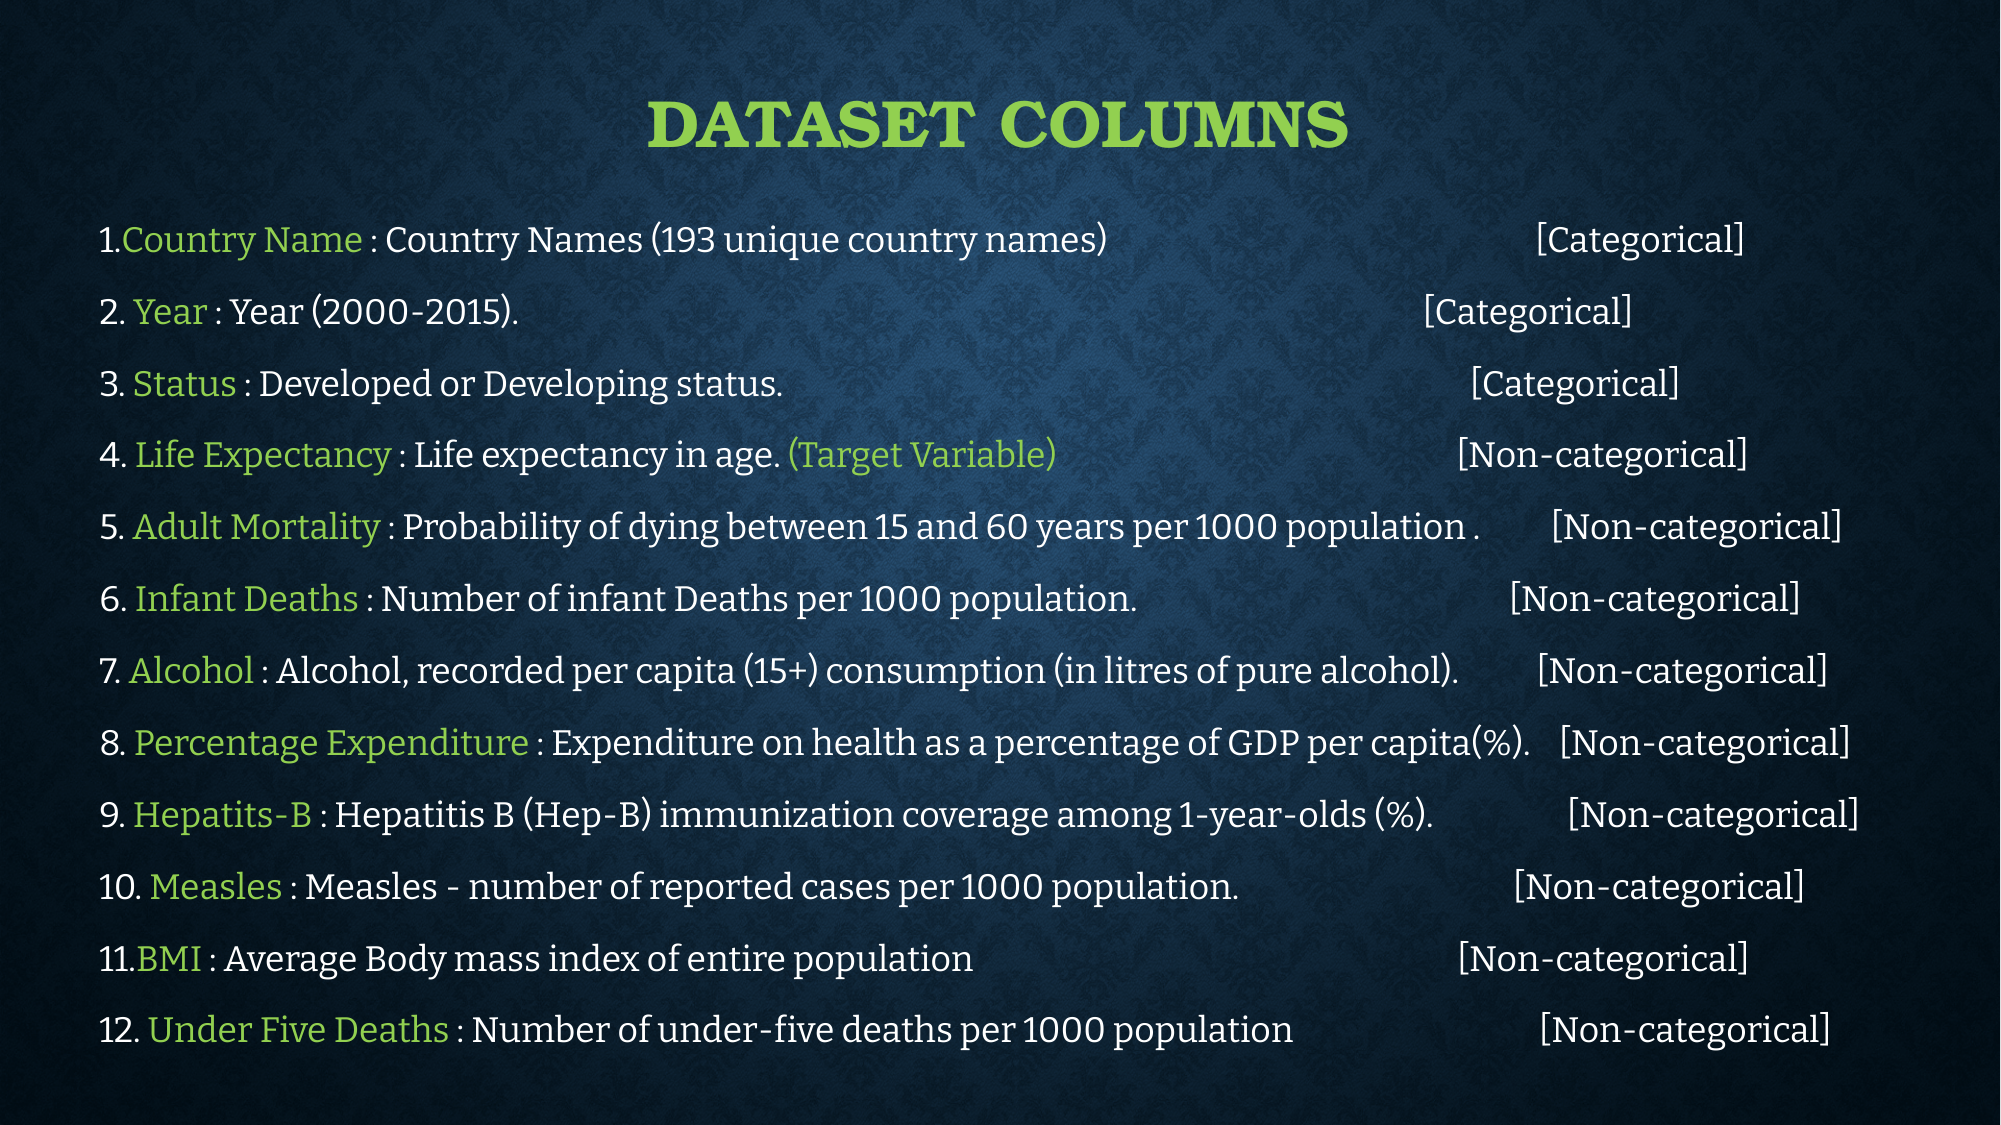

# Dataset columns
1.Country Name : Country Names (193 unique country names)                                                             [Categorical]
2. Year : Year (2000-2015).                                                                                                                                 [Categorical]
3. Status : Developed or Developing status.                                                                                                  [Categorical]
4. Life Expectancy : Life expectancy in age. (Target Variable)                                                         [Non-categorical]
5. Adult Mortality : Probability of dying between 15 and 60 years per 1000 population .          [Non-categorical]
6. Infant Deaths : Number of infant Deaths per 1000 population.                                                     [Non-categorical]
7. Alcohol : Alcohol, recorded per capita (15+) consumption (in litres of pure alcohol).           [Non-categorical]
8. Percentage Expenditure : Expenditure on health as a percentage of GDP per capita(%).    [Non-categorical]
9. Hepatits-B : Hepatitis B (Hep-B) immunization coverage among 1-year-olds (%).                   [Non-categorical]
10. Measles : Measles - number of reported cases per 1000 population.                                       [Non-categorical]
11.BMI : Average Body mass index of entire population                                                                     [Non-categorical]
12. Under Five Deaths : Number of under-five deaths per 1000 population                                   [Non-categorical]